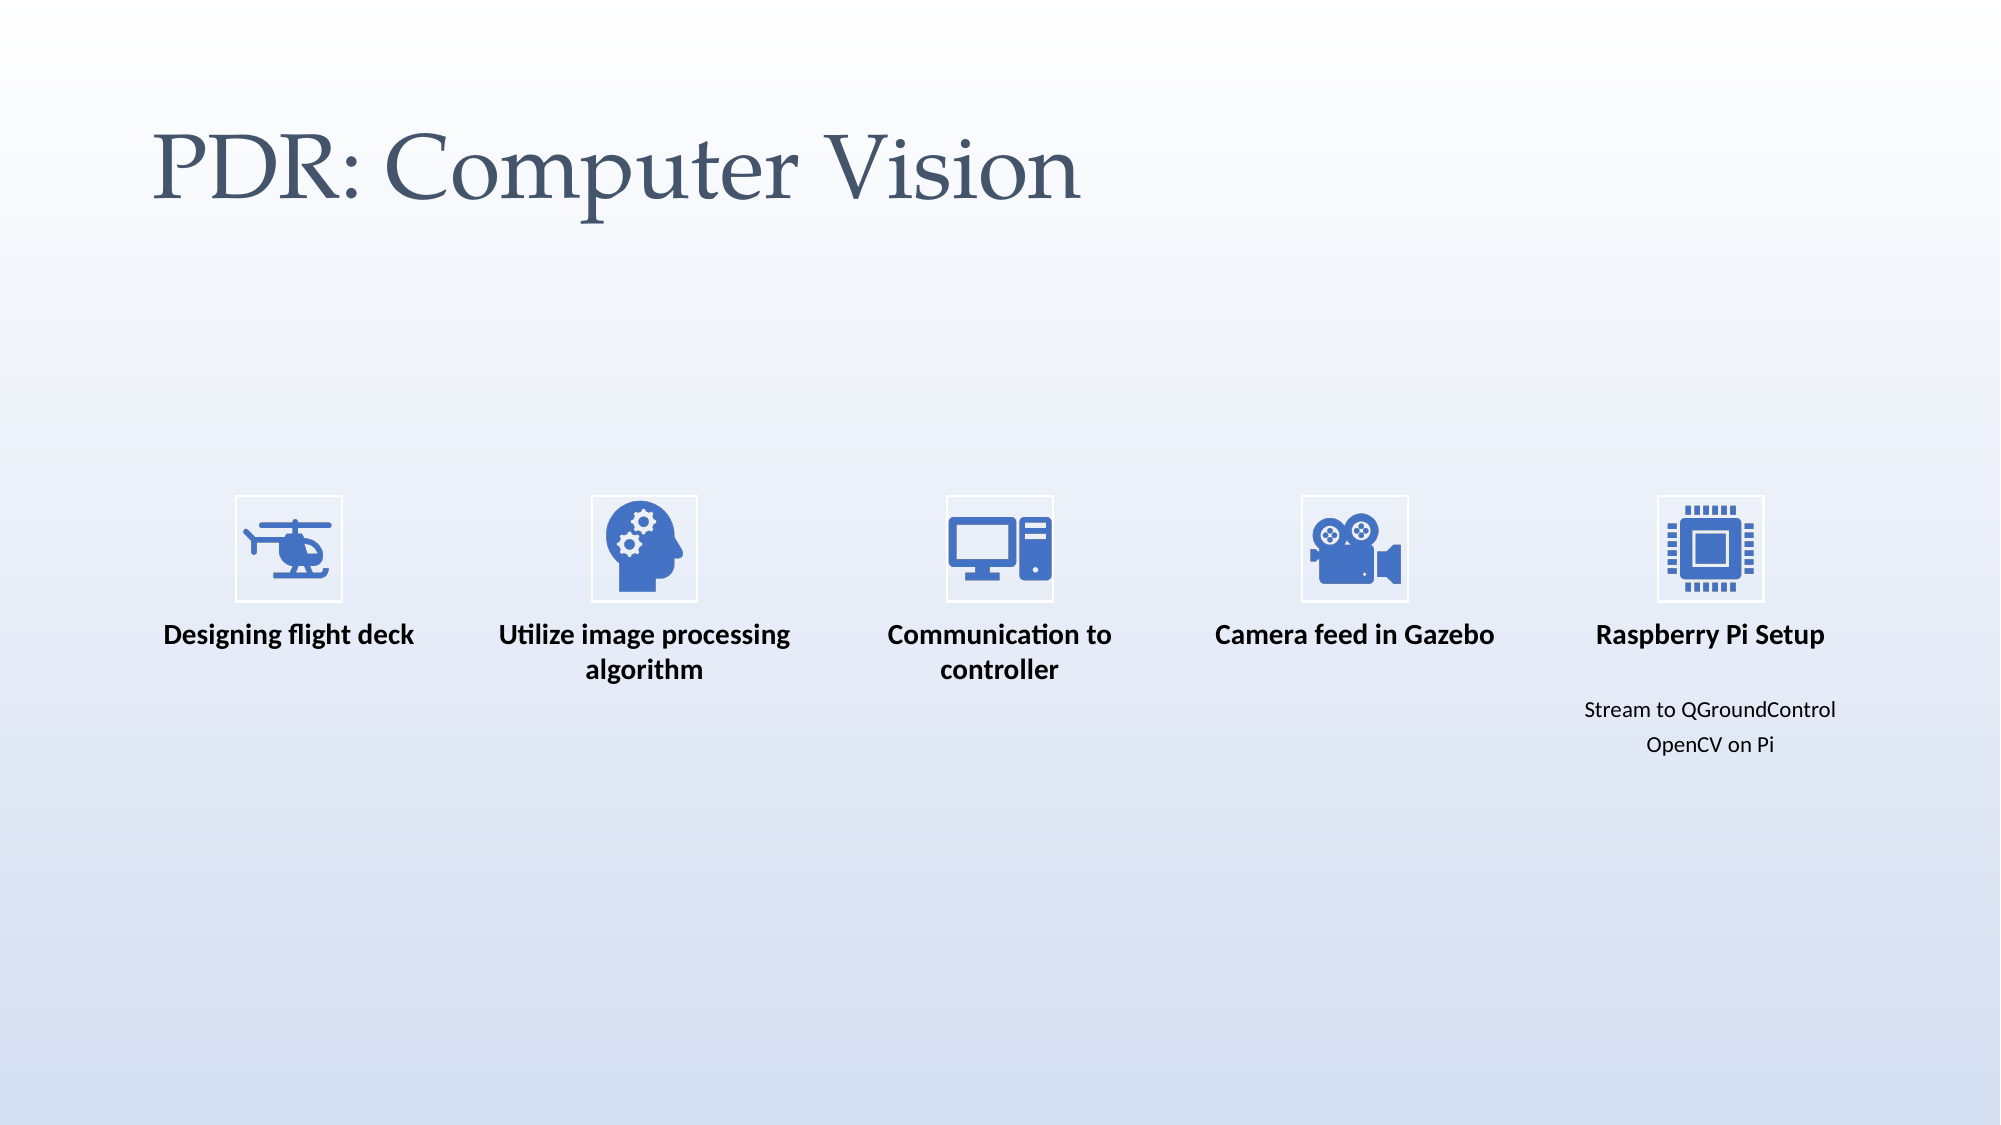

# PDR: Computer Vision
Designing flight deck
Utilize image processing algorithm
Communication to controller
Camera feed in Gazebo
Raspberry Pi Setup
Stream to QGroundControl
OpenCV on Pi